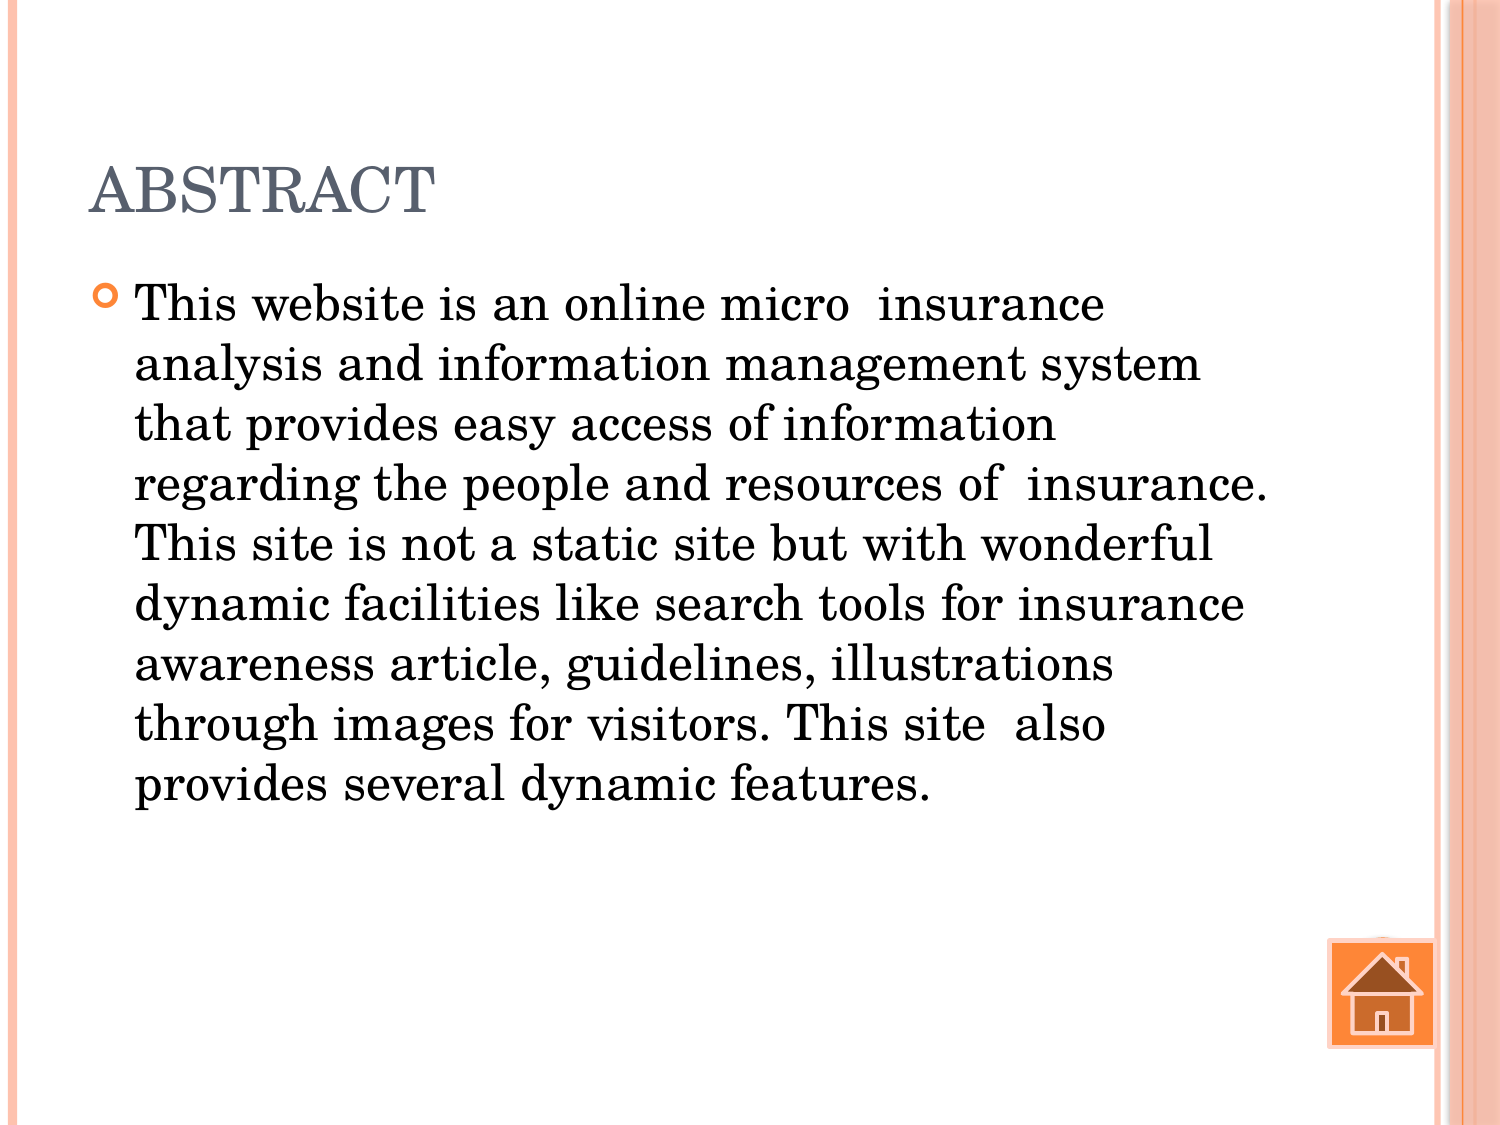

# Abstract
This website is an online micro  insurance analysis and information management system that provides easy access of information regarding the people and resources of  insurance. This site is not a static site but with wonderful dynamic facilities like search tools for insurance awareness article, guidelines, illustrations through images for visitors. This site  also provides several dynamic features.